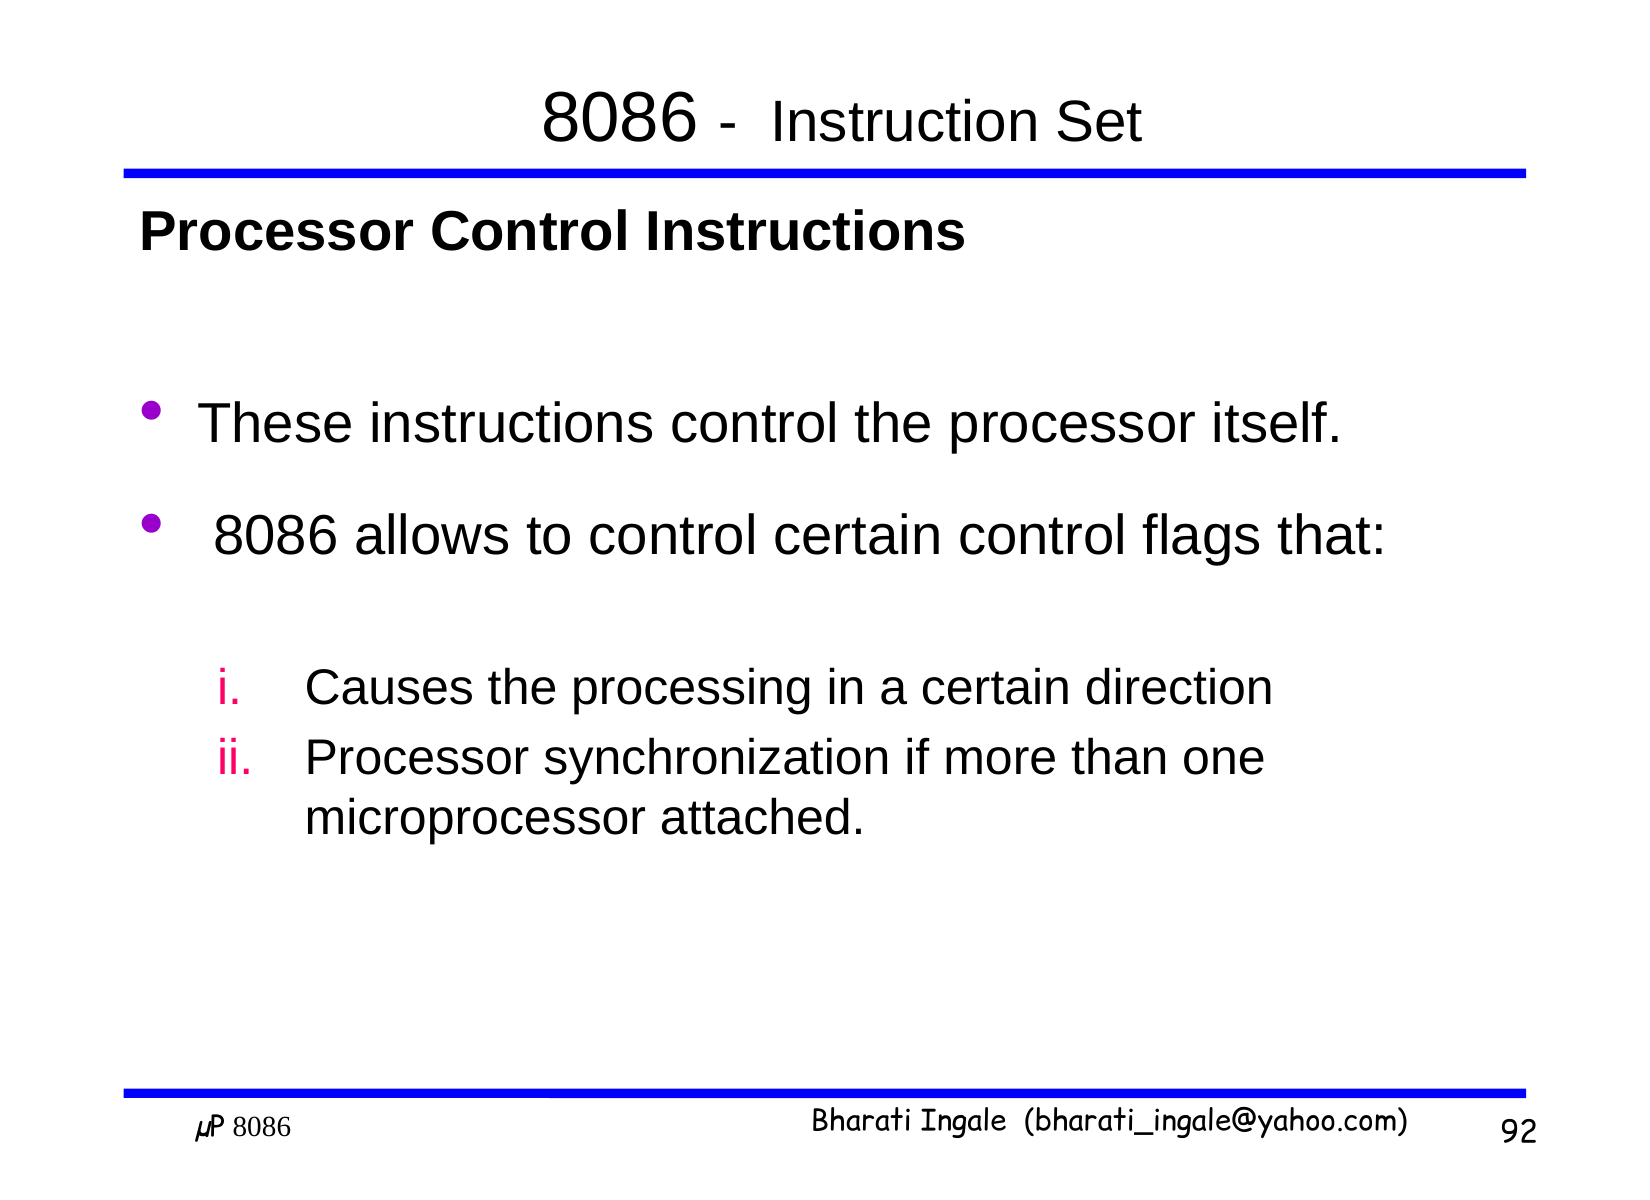

# 8086 -  Instruction Set
Processor Control Instructions

These instructions control the processor itself.
 8086 allows to control certain control flags that:

Causes the processing in a certain direction
Processor synchronization if more than one microprocessor attached.
92